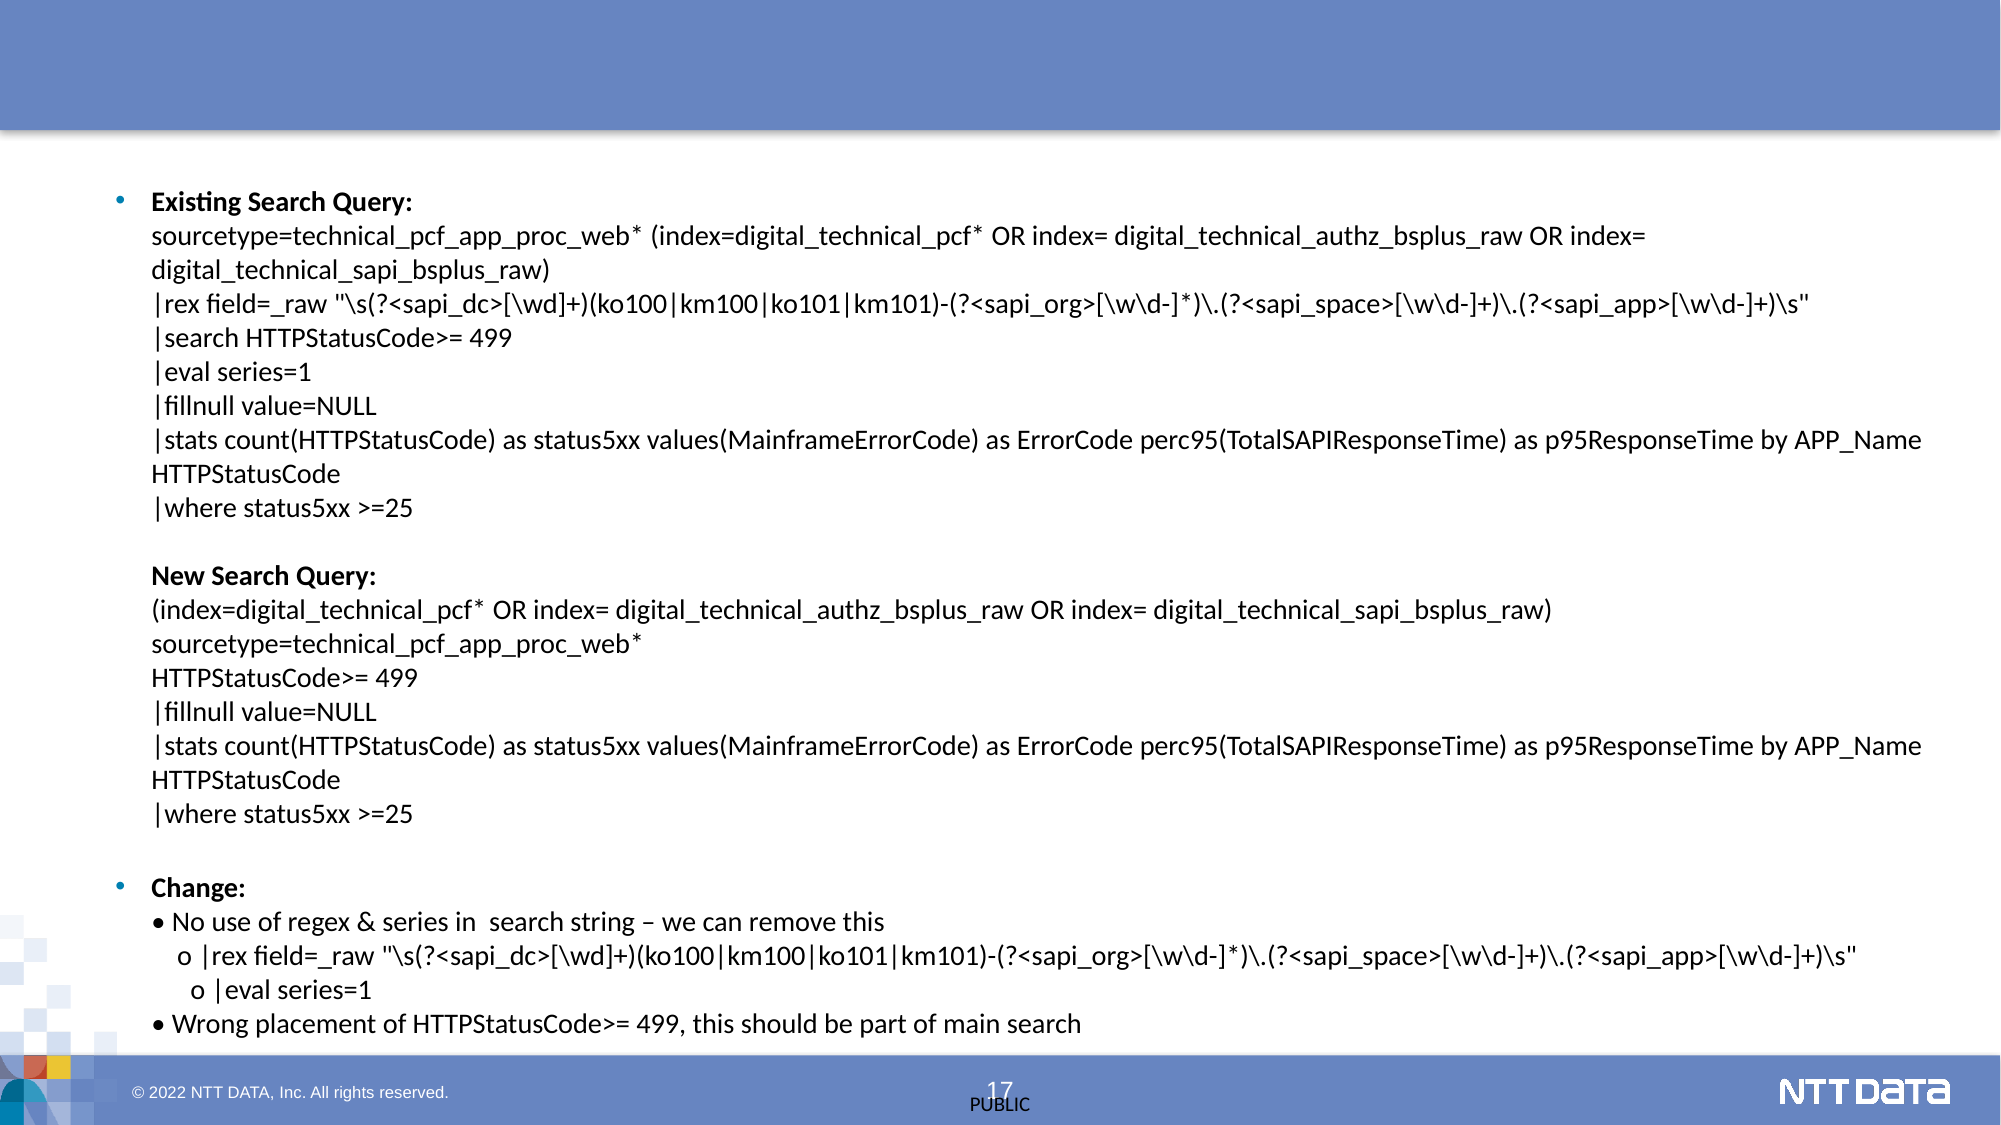

#
Existing Search Query:
sourcetype=technical_pcf_app_proc_web* (index=digital_technical_pcf* OR index= digital_technical_authz_bsplus_raw OR index= digital_technical_sapi_bsplus_raw)
|rex field=_raw "\s(?<sapi_dc>[\wd]+)(ko100|km100|ko101|km101)-(?<sapi_org>[\w\d-]*)\.(?<sapi_space>[\w\d-]+)\.(?<sapi_app>[\w\d-]+)\s"
|search HTTPStatusCode>= 499
|eval series=1
|fillnull value=NULL
|stats count(HTTPStatusCode) as status5xx values(MainframeErrorCode) as ErrorCode perc95(TotalSAPIResponseTime) as p95ResponseTime by APP_Name HTTPStatusCode
|where status5xx >=25
New Search Query:
(index=digital_technical_pcf* OR index= digital_technical_authz_bsplus_raw OR index= digital_technical_sapi_bsplus_raw)
sourcetype=technical_pcf_app_proc_web*
HTTPStatusCode>= 499
|fillnull value=NULL
|stats count(HTTPStatusCode) as status5xx values(MainframeErrorCode) as ErrorCode perc95(TotalSAPIResponseTime) as p95ResponseTime by APP_Name HTTPStatusCode
|where status5xx >=25
Change:
• No use of regex & series in  search string – we can remove this
    o |rex field=_raw "\s(?<sapi_dc>[\wd]+)(ko100|km100|ko101|km101)-(?<sapi_org>[\w\d-]*)\.(?<sapi_space>[\w\d-]+)\.(?<sapi_app>[\w\d-]+)\s"
      o |eval series=1
• Wrong placement of HTTPStatusCode>= 499, this should be part of main search